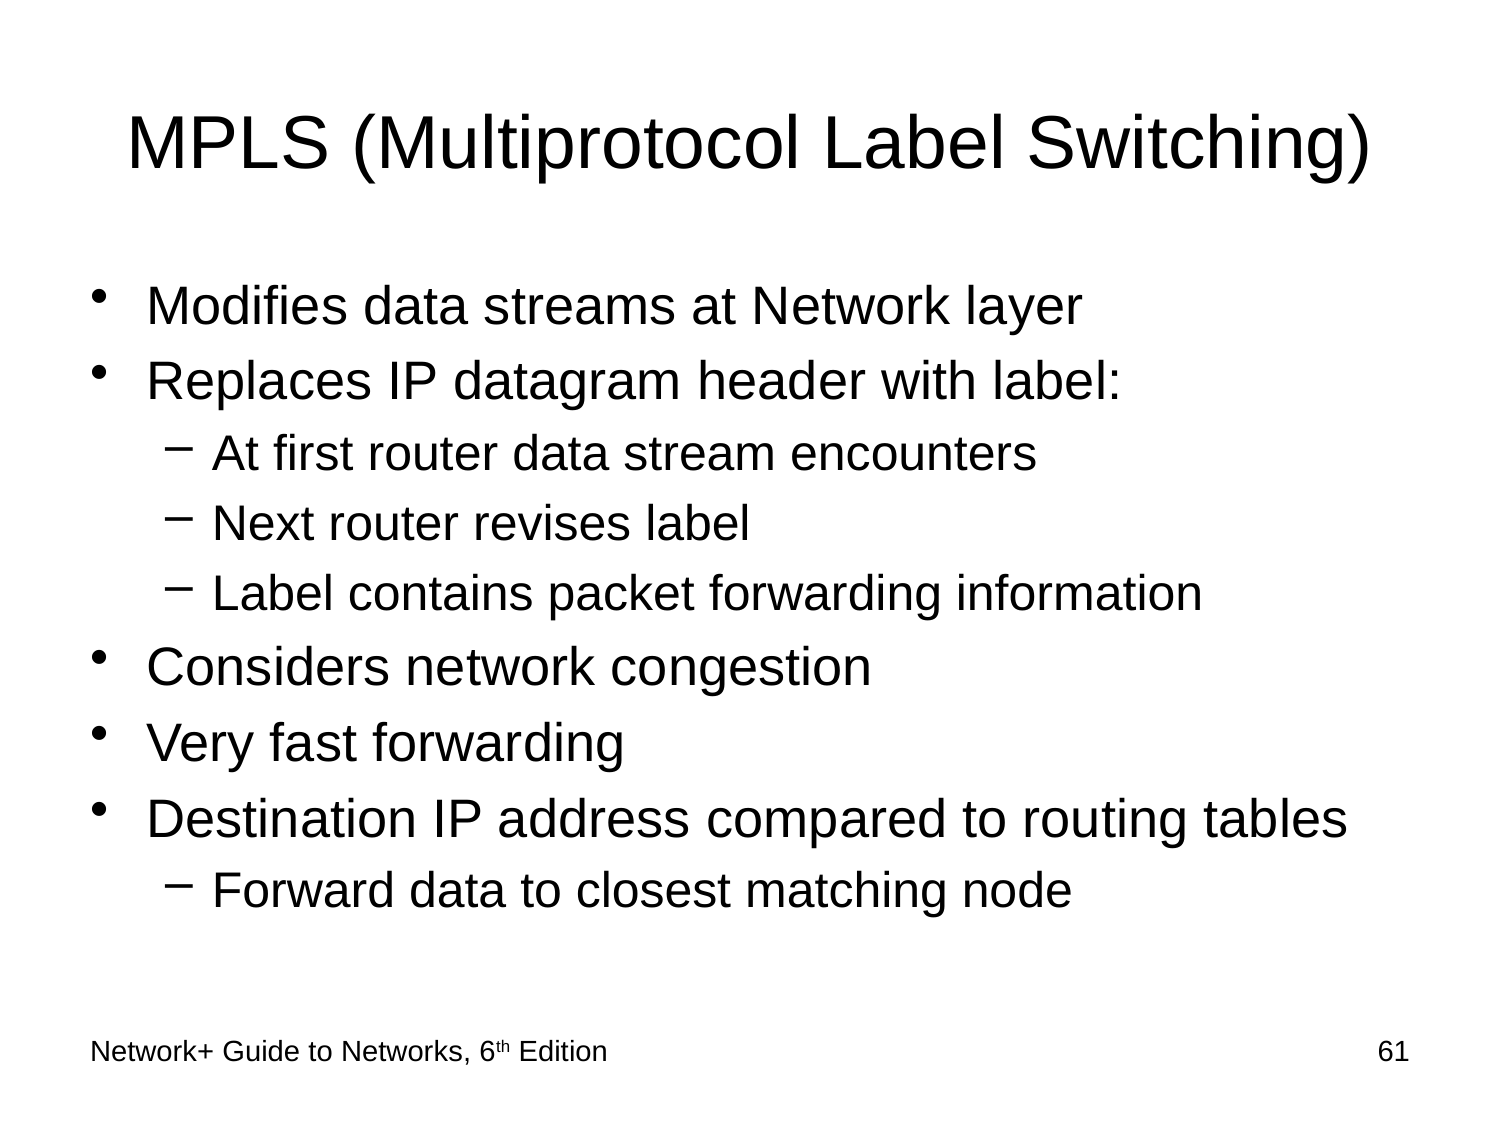

# MPLS (Multiprotocol Label Switching)
Modifies data streams at Network layer
Replaces IP datagram header with label:
At first router data stream encounters
Next router revises label
Label contains packet forwarding information
Considers network congestion
Very fast forwarding
Destination IP address compared to routing tables
Forward data to closest matching node
Network+ Guide to Networks, 6th Edition
61